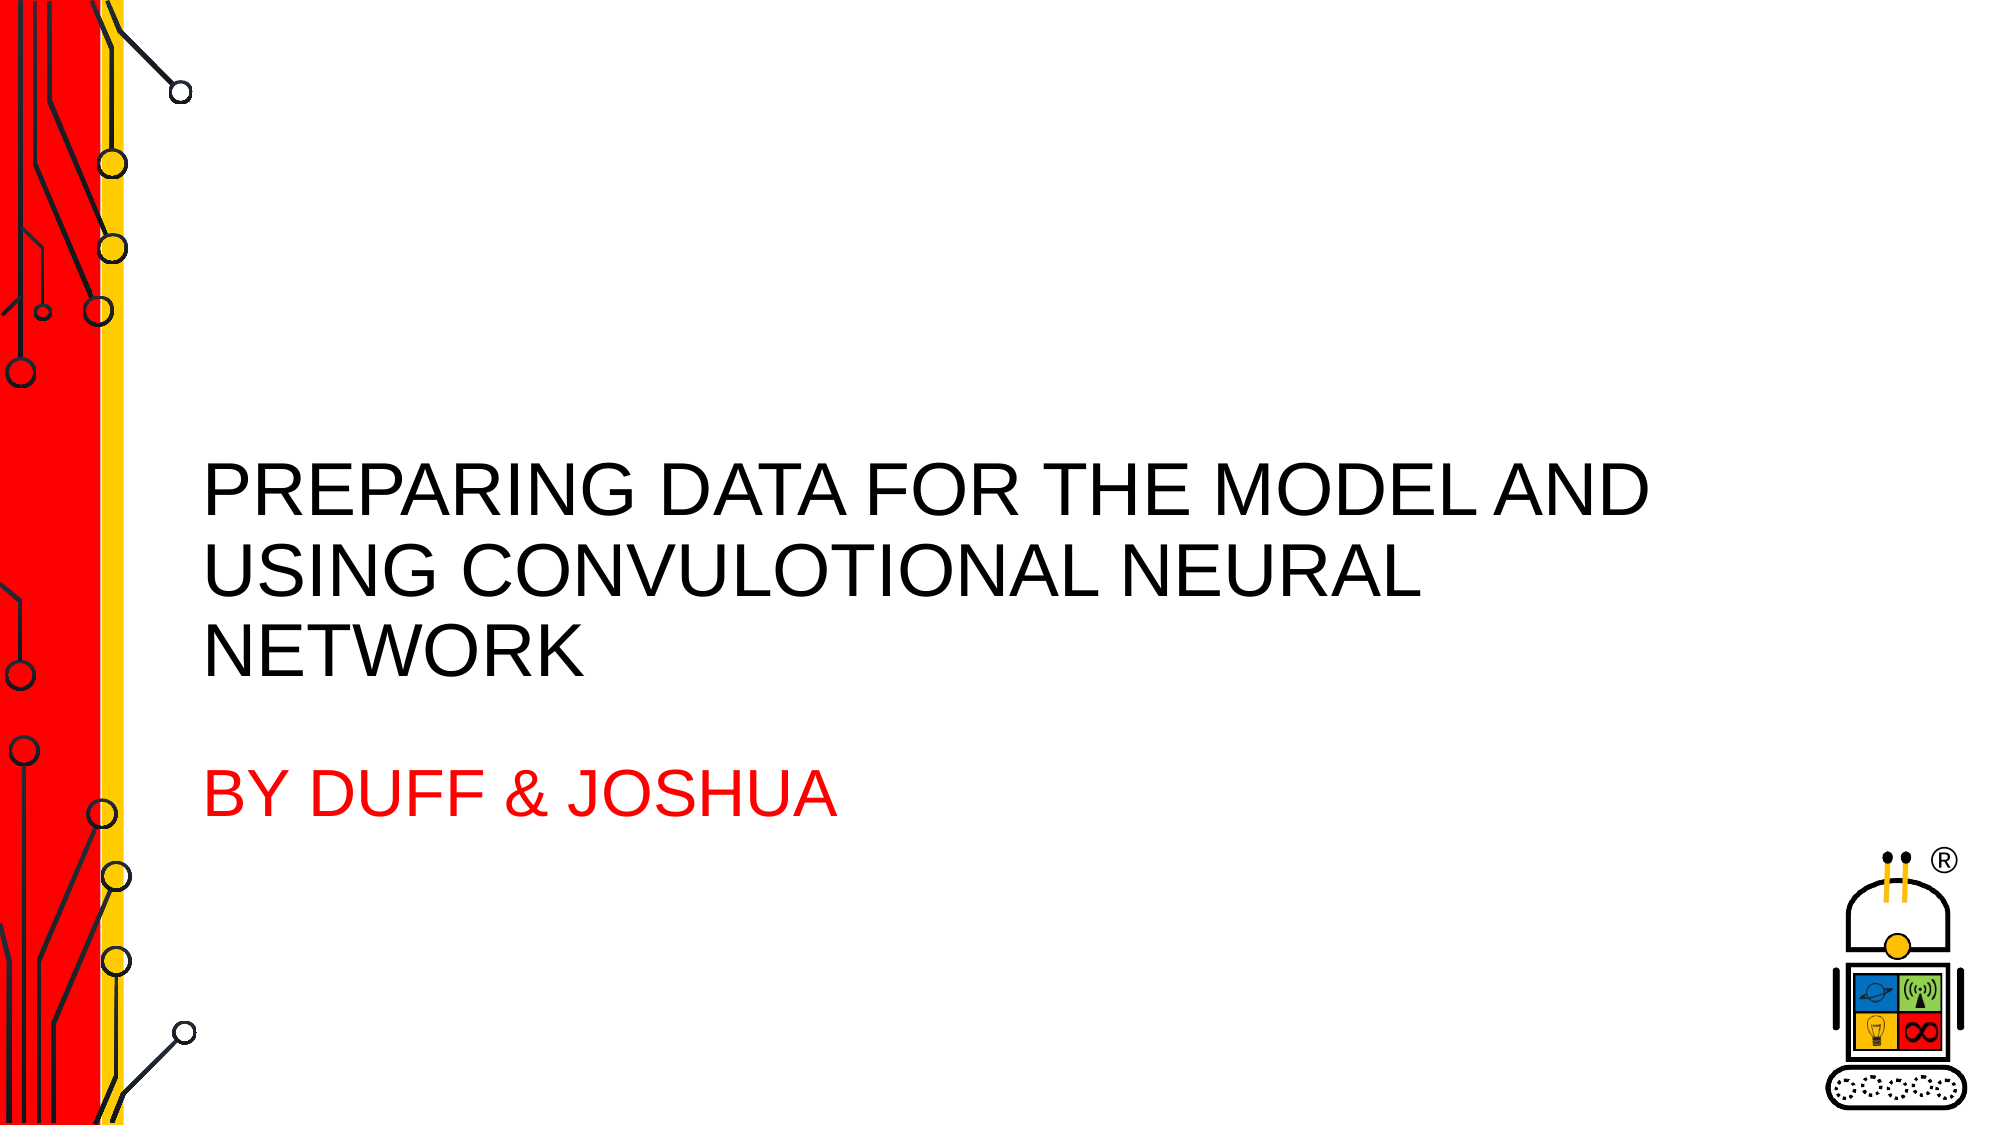

# PREPARING DATA FOR THE MODEL AND USING CONVULOTIONAL NEURAL NETWORK
By Duff & Joshua